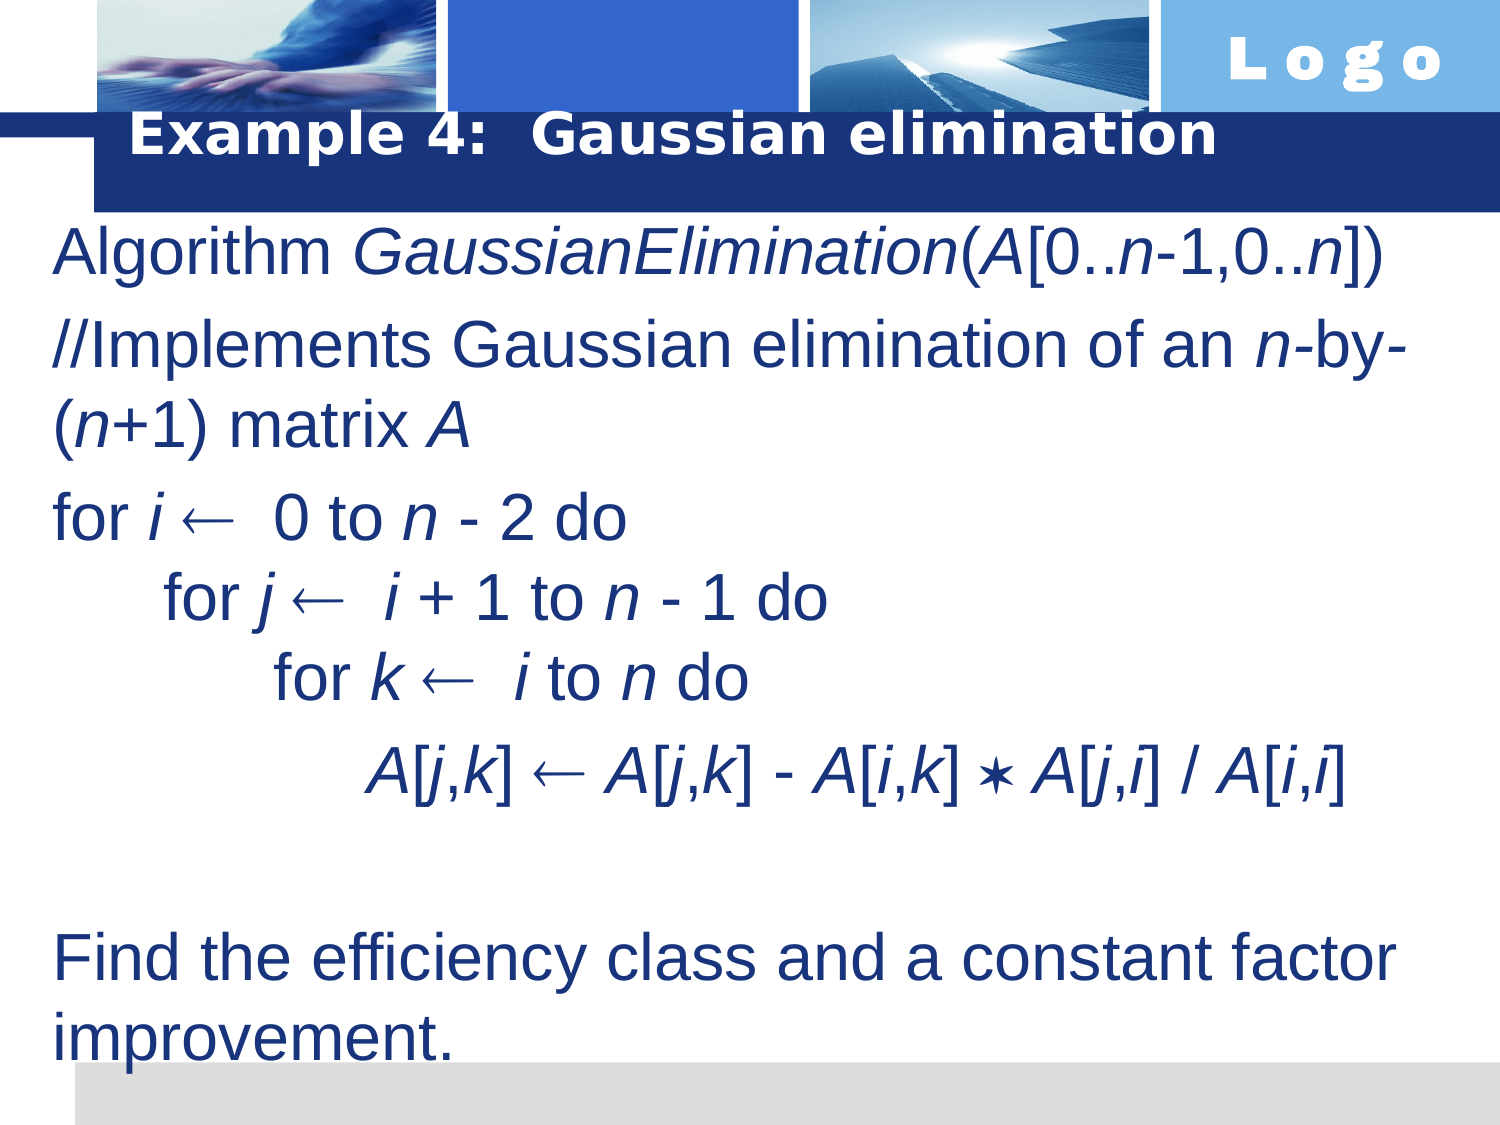

# Example 4:  Gaussian elimination
Algorithm GaussianElimination(A[0..n-1,0..n])
//Implements Gaussian elimination of an n-by-(n+1) matrix A
for i ←  0 to n - 2 do
      for j ←  i + 1 to n - 1 do
            for k ←  i to n do
                 A[j,k] ← A[j,k] - A[i,k] ∗ A[j,i] / A[i,i]

Find the efficiency class and a constant factor improvement.